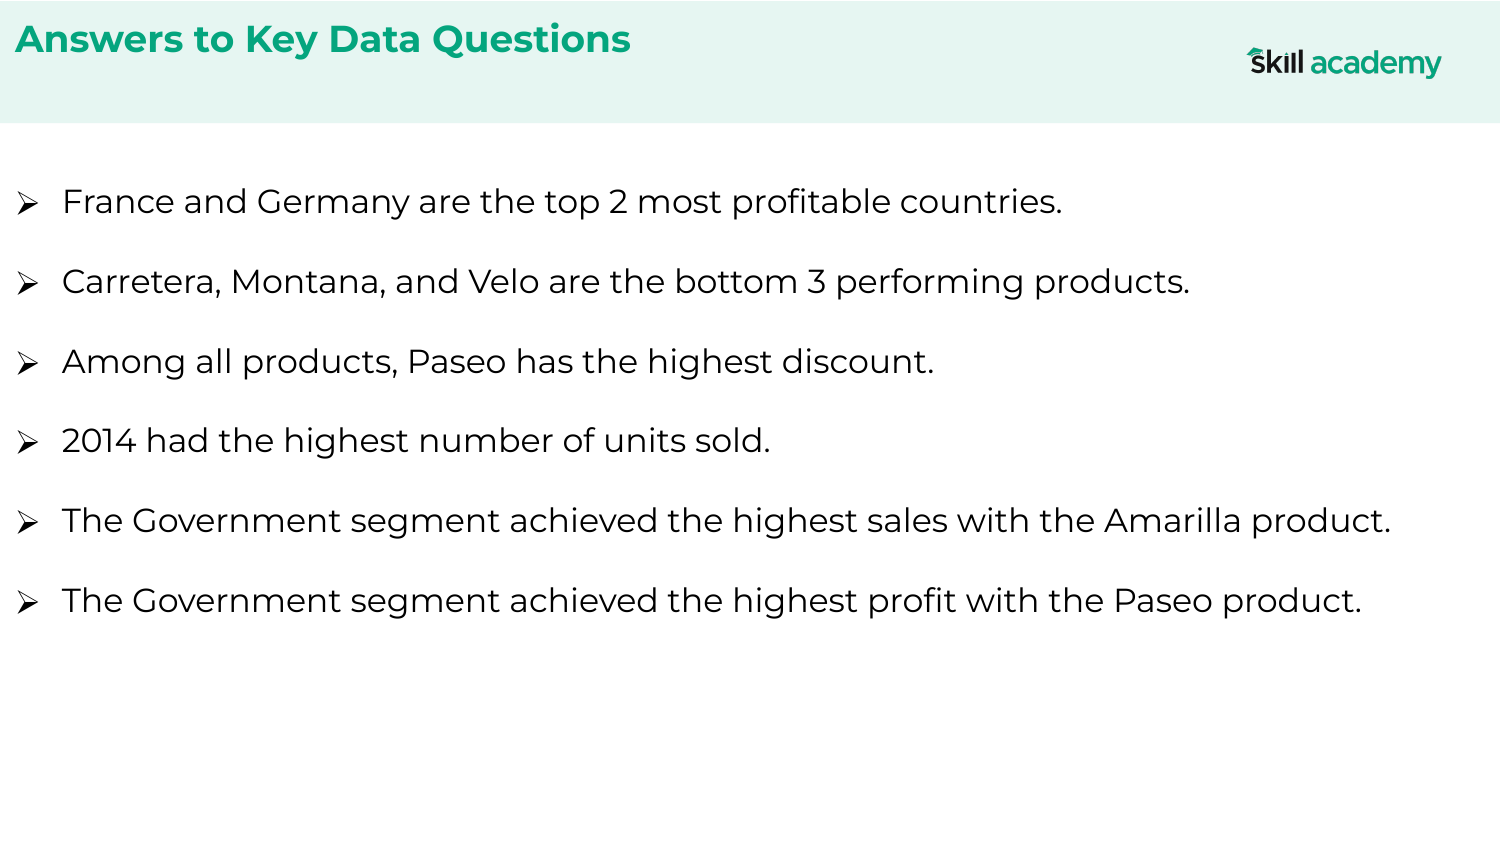

# Answers to Key Data Questions

France and Germany are the top 2 most profitable countries.

Carretera, Montana, and Velo are the bottom 3 performing products.

Among all products, Paseo has the highest discount.

2014 had the highest number of units sold.

The Government segment achieved the highest sales with the Amarilla product.

The Government segment achieved the highest profit with the Paseo product.